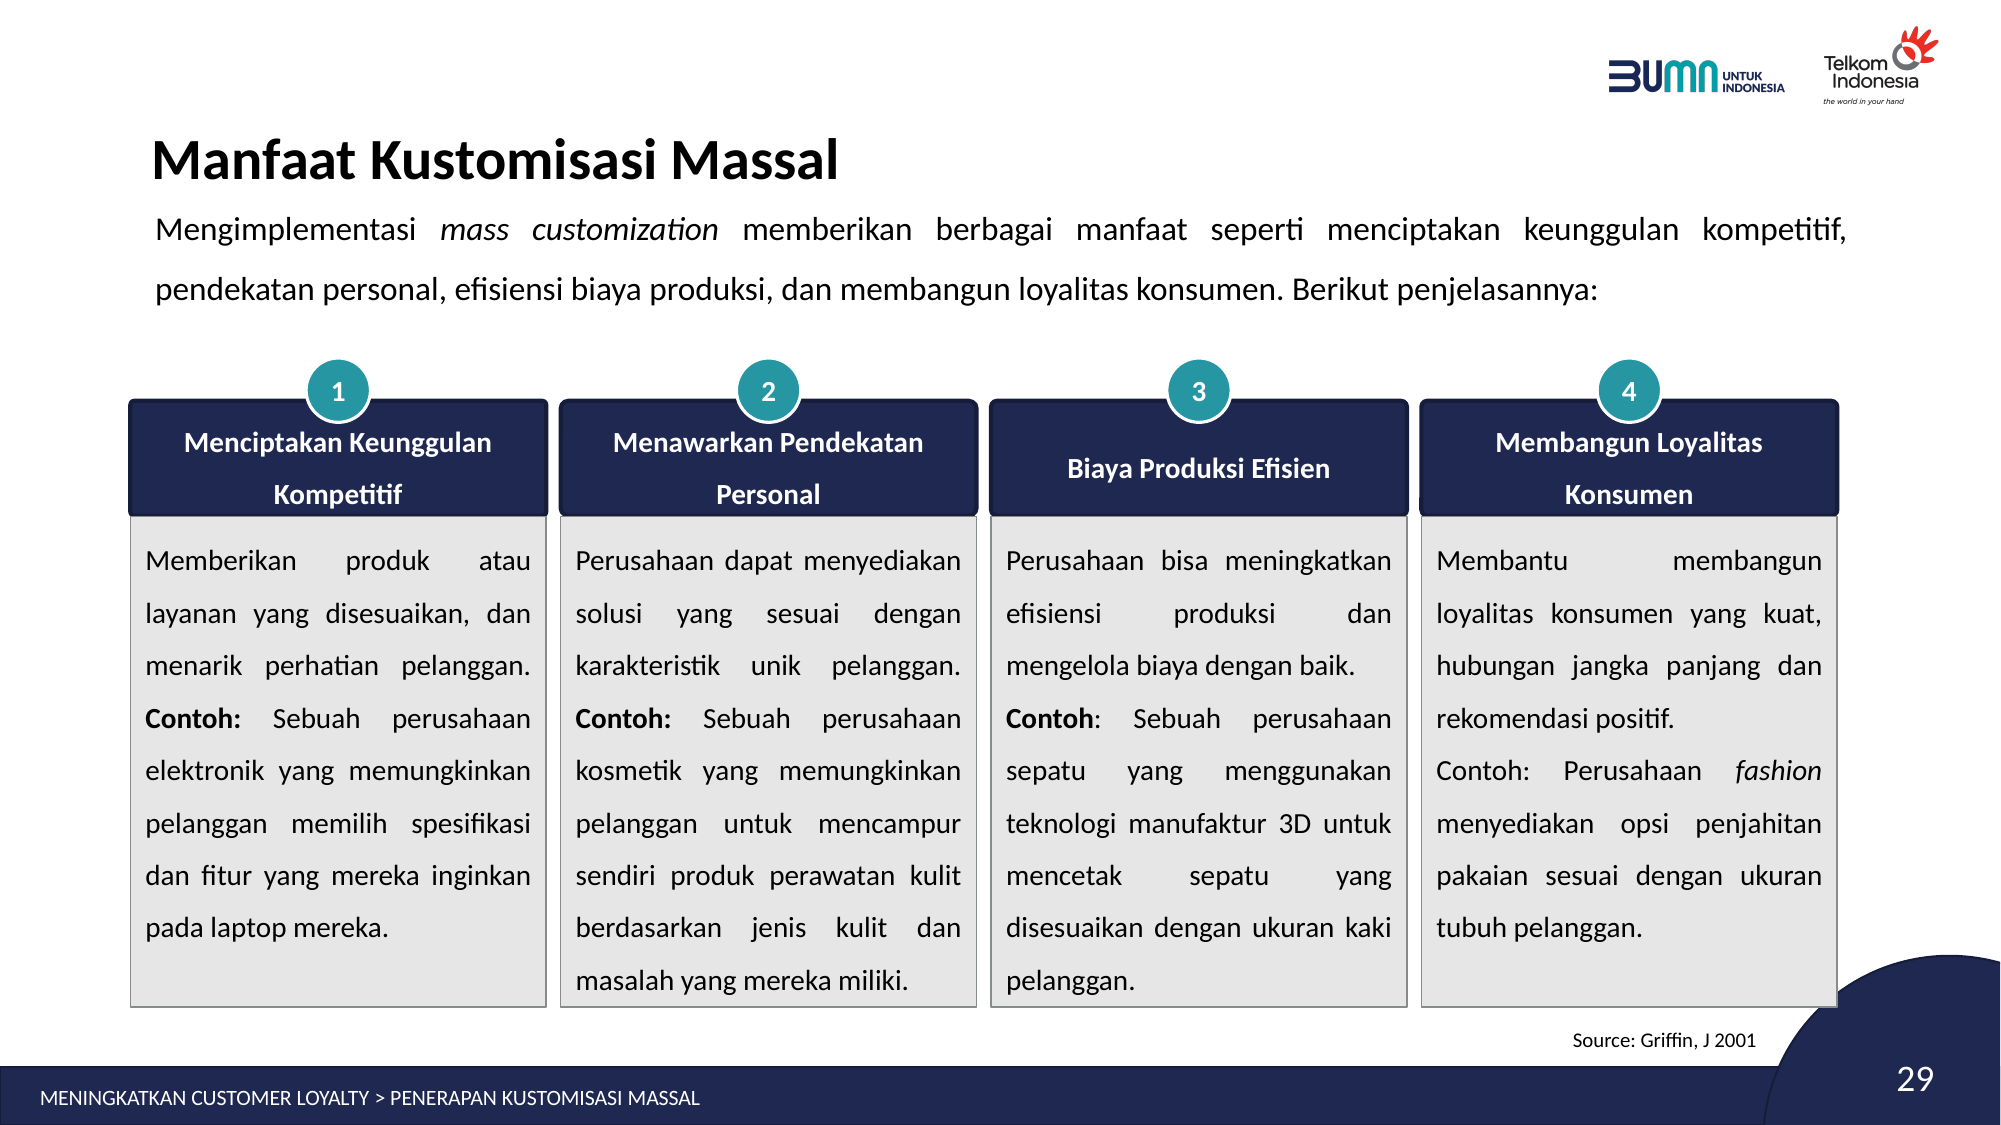

# Manfaat Kustomisasi Massal
Mengimplementasi mass customization memberikan berbagai manfaat seperti menciptakan keunggulan kompetitif, pendekatan personal, efisiensi biaya produksi, dan membangun loyalitas konsumen. Berikut penjelasannya:
1
Menciptakan Keunggulan Kompetitif
Memberikan produk atau layanan yang disesuaikan, dan menarik perhatian pelanggan. Contoh: Sebuah perusahaan elektronik yang memungkinkan pelanggan memilih spesifikasi dan fitur yang mereka inginkan pada laptop mereka.
2
Menawarkan Pendekatan Personal
Perusahaan dapat menyediakan solusi yang sesuai dengan karakteristik unik pelanggan. Contoh: Sebuah perusahaan kosmetik yang memungkinkan pelanggan untuk mencampur sendiri produk perawatan kulit berdasarkan jenis kulit dan masalah yang mereka miliki.
3
Biaya Produksi Efisien
Perusahaan bisa meningkatkan efisiensi produksi dan mengelola biaya dengan baik.
Contoh: Sebuah perusahaan sepatu yang menggunakan teknologi manufaktur 3D untuk mencetak sepatu yang disesuaikan dengan ukuran kaki pelanggan.
4
Membangun Loyalitas Konsumen
Membantu membangun loyalitas konsumen yang kuat, hubungan jangka panjang dan rekomendasi positif.
Contoh: Perusahaan fashion menyediakan opsi penjahitan pakaian sesuai dengan ukuran tubuh pelanggan.
Source: Griffin, J 2001
MENINGKATKAN CUSTOMER LOYALTY > PENERAPAN KUSTOMISASI MASSAL